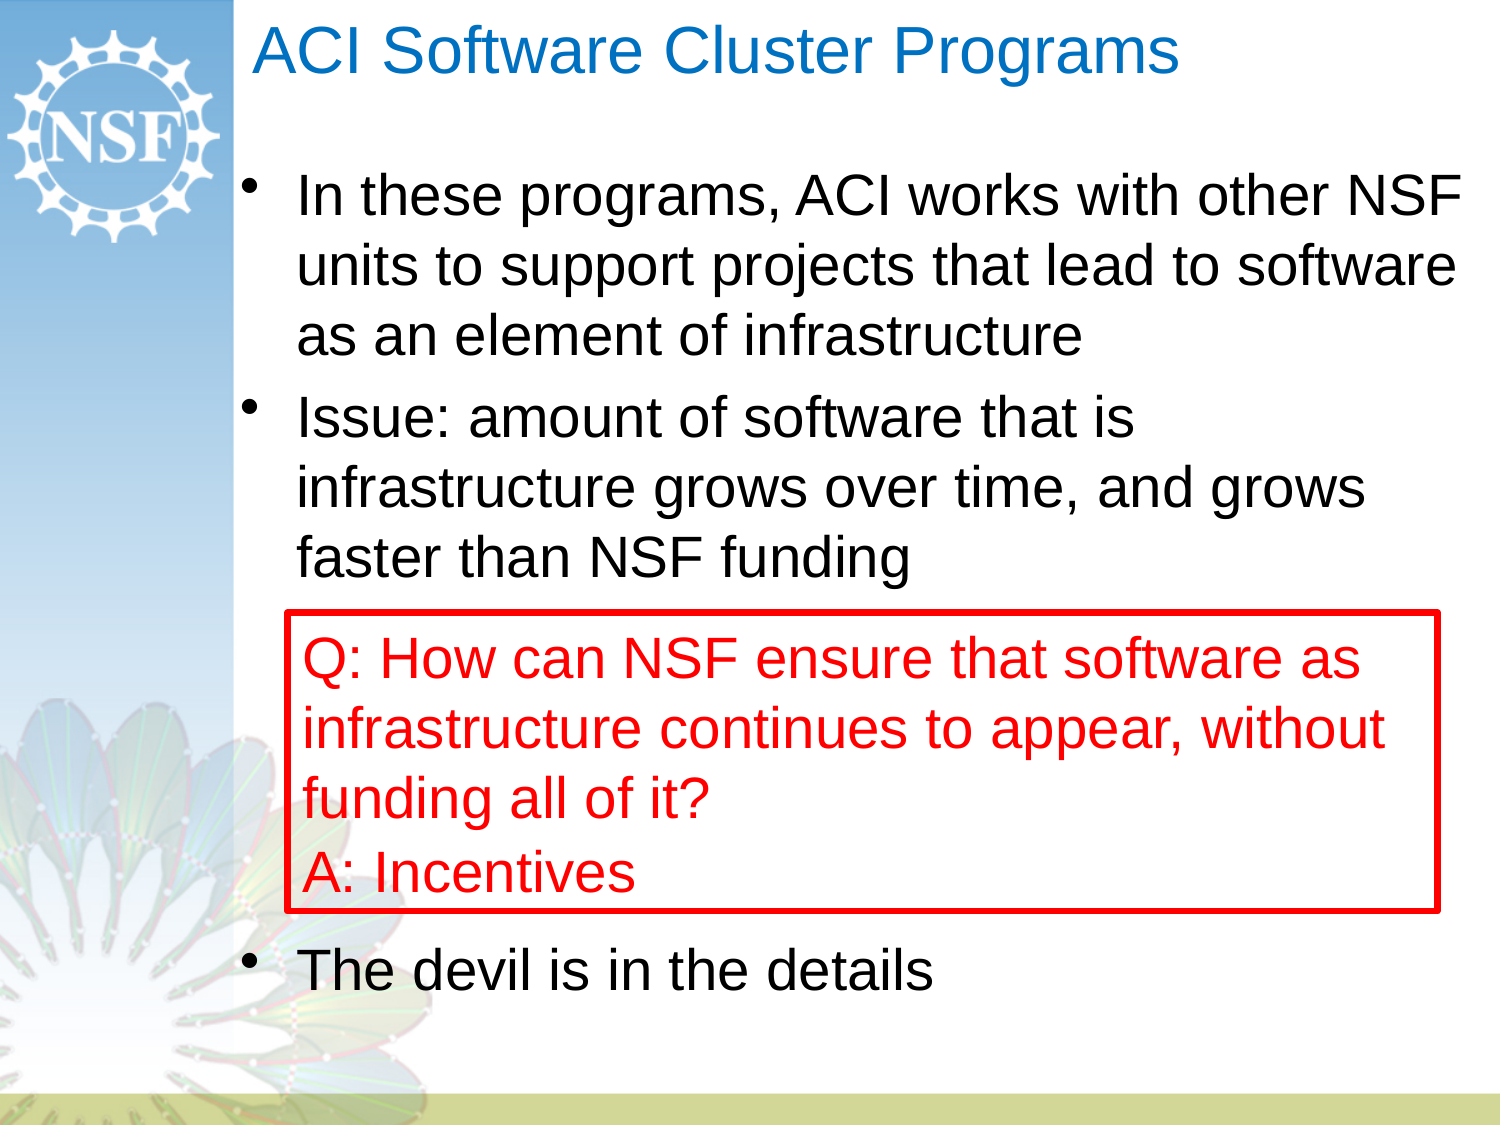

# ACI Software Cluster Programs
In these programs, ACI works with other NSF units to support projects that lead to software as an element of infrastructure
Issue: amount of software that is infrastructure grows over time, and grows faster than NSF funding
Q: How can NSF ensure that software as infrastructure continues to appear, without funding all of it?
A: Incentives
The devil is in the details